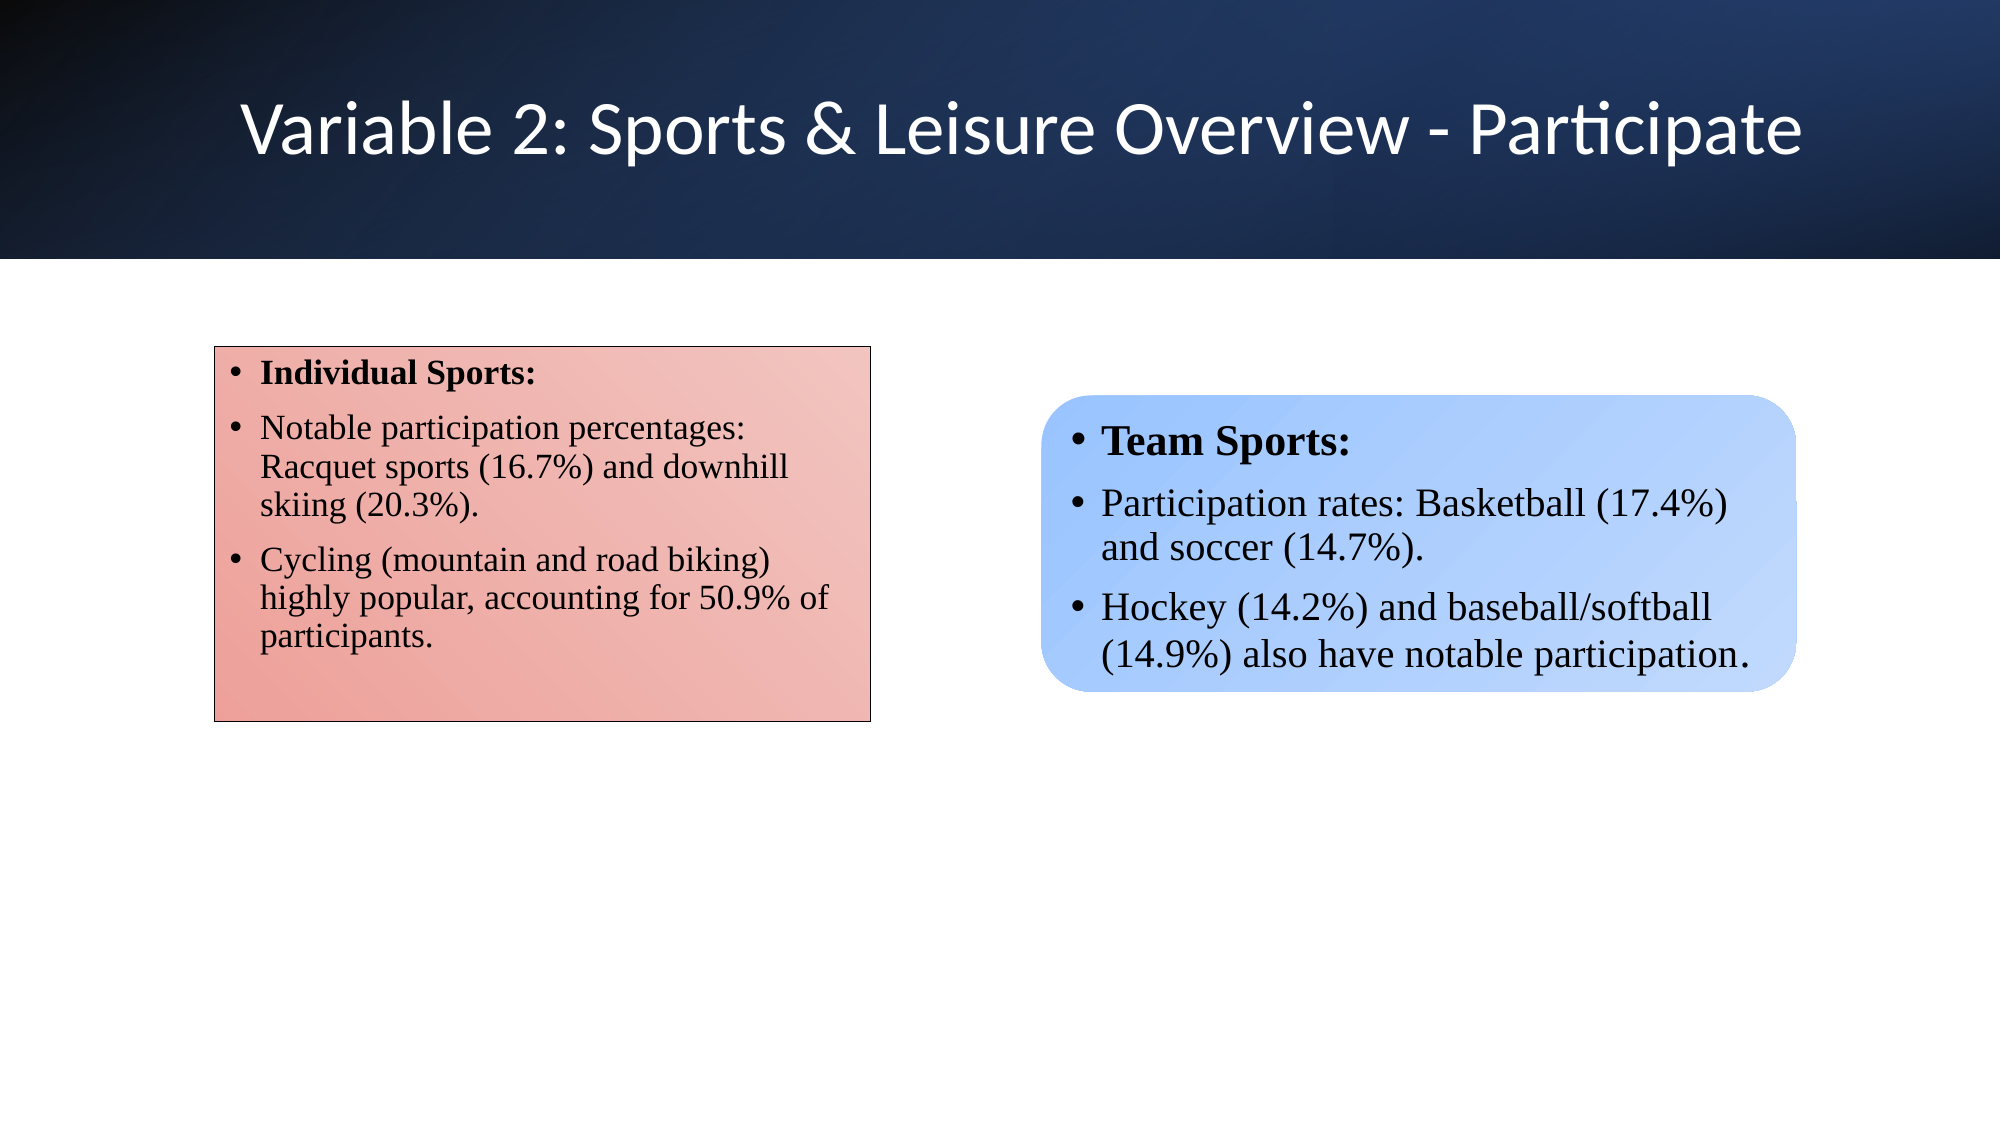

Variable 2: Sports & Leisure Overview - Participate
Individual Sports:
Notable participation percentages: Racquet sports (16.7%) and downhill skiing (20.3%).
Cycling (mountain and road biking) highly popular, accounting for 50.9% of participants.
Team Sports:
Participation rates: Basketball (17.4%) and soccer (14.7%).
Hockey (14.2%) and baseball/softball (14.9%) also have notable participation.